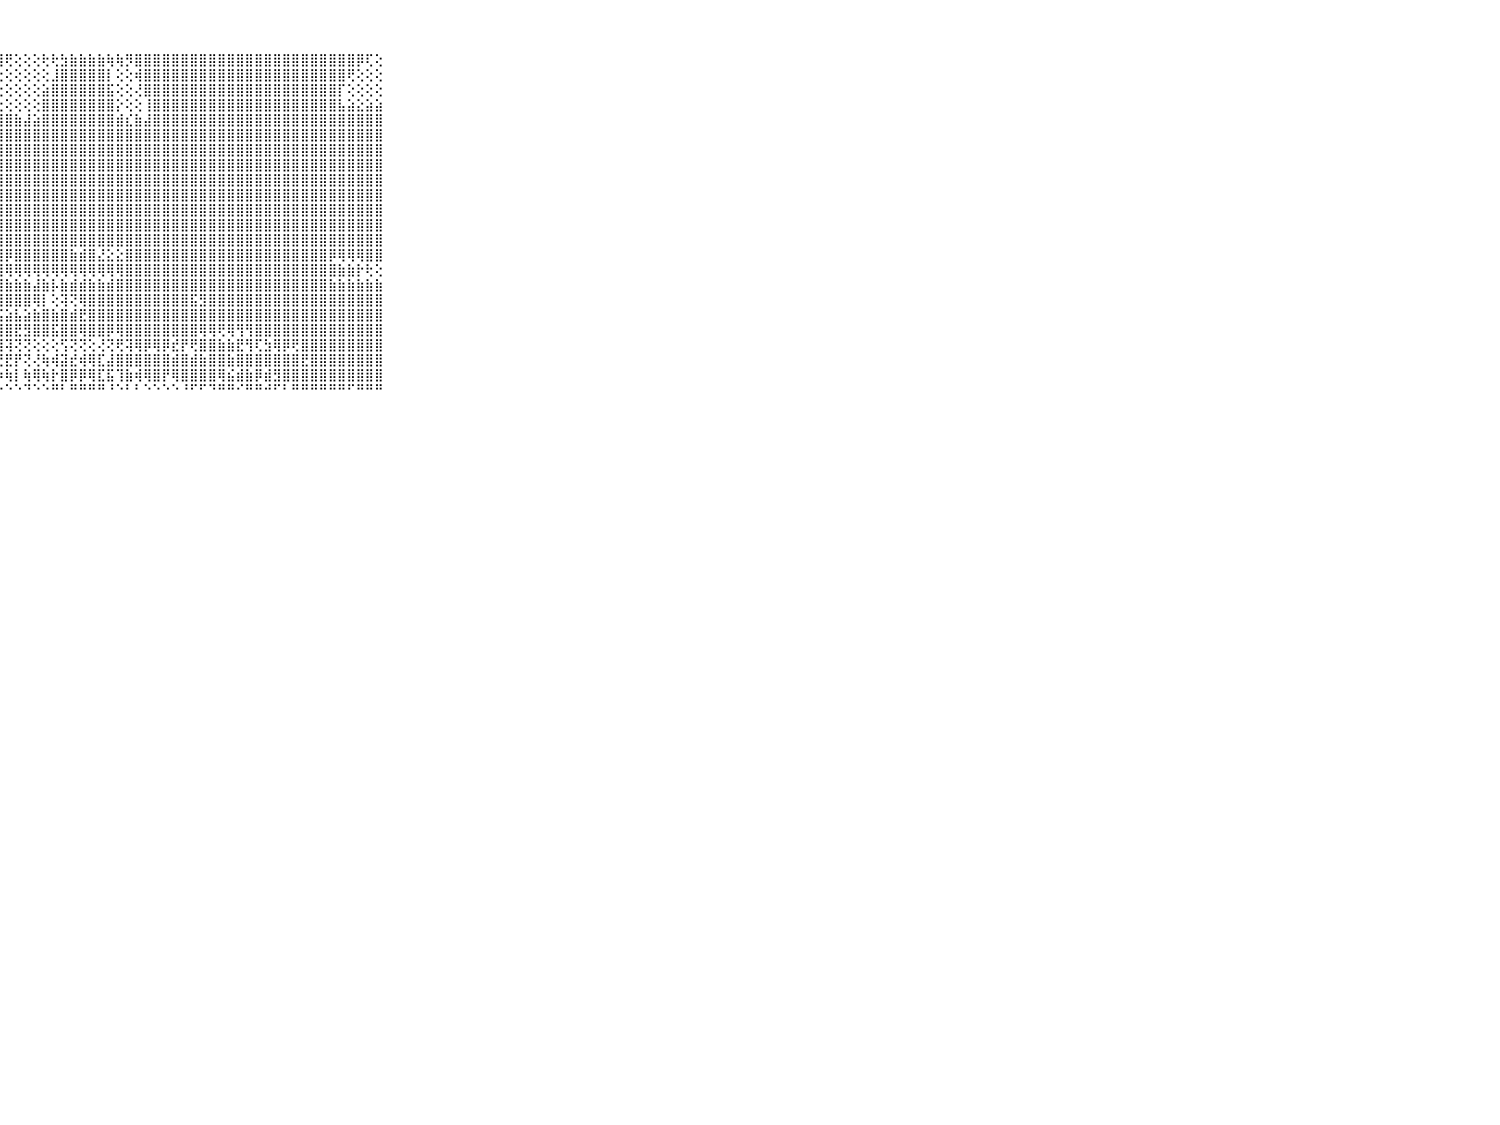

⠀⠀⠀⠀⠀⠀⠀⠀⠀⠀⠀⢸⣿⣿⣿⣿⣿⣿⣿⣿⣿⣿⣿⣿⣿⣿⣿⣿⢟⢕⢕⢕⢗⢗⣳⣷⣷⣷⣷⢷⢷⡻⣿⣿⣿⣿⣿⣿⣿⣿⣿⣿⣿⣿⣿⣿⣿⣿⣿⣿⣿⣿⣿⣿⣿⣿⡿⢏⢕⠀⠀⠀⠀⠀⠀⠀⠀⠀⠀⠀⠀
⠀⠀⠀⠀⠀⠀⠀⠀⠀⠀⠀⢸⣿⣿⣿⣿⣿⣿⣿⣿⣿⣿⣿⣿⣿⣿⡿⢕⢕⢕⢕⢕⢕⣸⣿⣿⣿⣿⣿⡇⢕⢕⢾⣿⣿⣿⣿⣿⣿⣿⣿⣿⣿⣿⣿⣿⣿⣿⣿⣿⣿⣿⣿⣿⣿⢟⢕⢕⢕⠀⠀⠀⠀⠀⠀⠀⠀⠀⠀⠀⠀
⠀⠀⠀⠀⠀⠀⠀⠀⠀⠀⠀⢸⣿⣿⣿⣿⣿⣿⣿⣿⣿⣿⣿⣿⣿⡿⢕⢕⢕⢕⢕⢕⣵⣿⣿⣿⣿⣿⣿⣯⢕⢕⢜⣿⣿⣿⣿⣿⣿⣿⣿⣿⣿⣿⣿⣿⣿⣿⣿⣿⣿⣿⣿⣿⡏⢕⢕⢕⢕⠀⠀⠀⠀⠀⠀⠀⠀⠀⠀⠀⠀
⠀⠀⠀⠀⠀⠀⠀⠀⠀⠀⠀⢸⣿⣿⣿⣿⣿⣿⣿⣿⣿⣿⣿⣿⣿⣟⡕⢕⢕⢕⢕⢕⣿⣿⣿⣿⣿⣿⣿⣿⡕⢕⢕⢸⣿⣿⣿⣿⣿⣿⣿⣿⣿⣿⣿⣿⣿⣿⣿⣿⣿⣿⣿⣿⣧⣵⣕⣵⣵⠀⠀⠀⠀⠀⠀⠀⠀⠀⠀⠀⠀
⠀⠀⠀⠀⠀⠀⠀⠀⠀⠀⠀⢸⣿⣿⣿⣿⣿⣿⣿⣿⣿⣿⣿⣿⣿⣿⣿⣿⣿⣷⣼⣵⣿⣿⣿⣿⣿⣿⣿⣿⣾⣎⣷⣼⣿⣿⣿⣿⣿⣿⣿⣿⣿⣿⣿⣿⣿⣿⣿⣿⣿⣿⣿⣿⣿⣿⣿⣿⣿⠀⠀⠀⠀⠀⠀⠀⠀⠀⠀⠀⠀
⠀⠀⠀⠀⠀⠀⠀⠀⠀⠀⠀⢸⣿⣿⣿⣿⣿⣿⣿⣿⣿⣿⣿⣿⣿⣿⣿⣿⣿⣿⣿⣿⣿⣿⣿⣿⣿⣿⣿⣿⣿⣿⣿⣿⣿⣿⣿⣿⣿⣿⣿⣿⣿⣿⣿⣿⣿⣿⣿⣿⣿⣿⣿⣿⣿⣿⣿⣿⣿⠀⠀⠀⠀⠀⠀⠀⠀⠀⠀⠀⠀
⠀⠀⠀⠀⠀⠀⠀⠀⠀⠀⠀⢸⣿⣿⢏⢏⣿⣿⣿⣿⣿⣿⣿⣿⣿⣿⣿⣿⣿⣿⣿⣿⣿⣿⣿⣿⣿⣿⣿⣿⣿⣿⣿⣿⣿⣿⣿⣿⣿⣿⣿⣿⣿⣿⣿⣿⣿⣿⣿⣿⣿⣿⣿⣿⣿⣿⣿⣿⣿⠀⠀⠀⠀⠀⠀⠀⠀⠀⠀⠀⠀
⠀⠀⠀⠀⠀⠀⠀⠀⠀⠀⠀⢸⣿⢿⢞⢞⣿⣿⣿⣿⣿⣿⣿⣿⣿⣿⣿⣿⣿⣿⣿⣿⣿⣿⣿⣿⣿⣿⣿⣿⣿⣿⣿⣿⣿⣿⣿⣿⣿⣿⣿⣿⣿⣿⣿⣿⣿⣿⣿⣿⣿⣿⣿⣿⣿⣿⣿⣿⣿⠀⠀⠀⠀⠀⠀⠀⠀⠀⠀⠀⠀
⠀⠀⠀⠀⠀⠀⠀⠀⠀⠀⠀⢸⢇⢕⢕⢕⢕⢝⢝⢝⢟⢟⣟⣿⣿⣿⣿⣿⣿⣿⣿⣿⣿⣿⣿⣿⣿⣿⣿⣿⣿⣿⣿⣿⣿⣿⣿⣿⣿⣿⣿⣿⣿⣿⣿⣿⣿⣿⣿⣿⣿⣿⣿⣿⣿⣿⣿⣿⣿⠀⠀⠀⠀⠀⠀⠀⠀⠀⠀⠀⠀
⠀⠀⠀⠀⠀⠀⠀⠀⠀⠀⠀⢸⣿⡕⢕⢕⢕⢕⢕⢱⣾⣿⣿⣿⣿⣿⣿⣿⣿⣿⣿⣿⣿⣿⣿⣿⣿⣿⣿⣿⣿⣿⣿⣿⣿⣿⣿⣿⣿⣿⣿⣿⣿⣿⣿⣿⣿⣿⣿⣿⣿⣿⣿⣿⣿⣿⣿⣿⣿⠀⠀⠀⠀⠀⠀⠀⠀⠀⠀⠀⠀
⠀⠀⠀⠀⠀⠀⠀⠀⠀⠀⠀⢸⣿⣿⢕⢕⢕⢕⢕⢻⣿⣿⣿⣿⣿⣿⣿⣿⣿⣿⣿⣿⣿⣿⣿⣿⣿⣿⣿⣿⣿⣿⣿⣿⣿⣿⣿⣿⣿⣿⣿⣿⣿⣿⣿⣿⣿⣿⣿⣿⣿⣿⣿⣿⣿⣿⣿⣿⣿⠀⠀⠀⠀⠀⠀⠀⠀⠀⠀⠀⠀
⠀⠀⠀⠀⠀⠀⠀⠀⠀⠀⠀⢸⢟⢕⢕⢕⢕⢕⢕⢕⢝⢝⢝⣿⣿⣿⣿⣿⣿⣿⣿⣿⣿⣿⣿⣿⣿⣿⣿⣿⣿⣿⣿⣿⣿⣿⣿⣿⣿⣿⣿⣿⣿⣿⣿⣿⣿⣿⣿⣿⣿⣿⣿⣿⣿⣿⣿⣿⣿⠀⠀⠀⠀⠀⠀⠀⠀⠀⠀⠀⠀
⠀⠀⠀⠀⠀⠀⠀⠀⠀⠀⠀⠁⠅⠕⢕⣱⣵⣵⣷⣷⣷⣷⣷⣿⣿⣿⣿⣿⣿⣿⣿⣿⣿⣿⣿⣿⣿⣿⣿⣿⣿⣿⣿⣿⣿⣿⣿⣿⣿⣿⣿⣿⣿⣿⣿⣿⣿⣿⣿⣿⣿⣿⣿⣿⣿⣿⣿⣿⣿⠀⠀⠀⠀⠀⠀⠀⠀⠀⠀⠀⠀
⠀⠀⠀⠀⠀⠀⠀⠀⠀⠀⠀⢄⢕⣼⣿⣿⣿⣿⣿⣿⣿⣿⣿⡿⢿⢿⣿⣿⡿⣿⣿⣿⣿⣿⣿⣷⣾⣿⣜⣕⣕⣿⣿⣿⣿⣿⣿⣿⣿⣿⣿⣿⣿⣿⣿⣿⣿⣿⣿⣿⣿⣿⣿⡿⢿⢿⢿⣿⣿⠀⠀⠀⠀⠀⠀⠀⠀⠀⠀⠀⠀
⠀⠀⠀⠀⠀⠀⠀⠀⠀⠀⠀⠀⢕⢞⢟⢏⢟⣟⢟⢟⢟⢻⡟⢕⢑⢕⢹⢿⢿⢿⢿⢿⢿⢿⢿⢿⢿⢿⢿⢿⢿⣿⣿⣿⣿⣿⣿⣿⣿⣿⣿⣿⣿⣿⣿⣿⣿⣿⣿⣿⣿⣿⣿⣿⣷⣷⡗⢗⢕⠀⠀⠀⠀⠀⠀⠀⠀⠀⠀⠀⠀
⠀⠀⠀⠀⠀⠀⠀⠀⠀⠀⠀⢰⢵⣵⣷⣷⣵⣷⣵⣵⣵⣾⣾⣷⣷⣷⣿⣿⣷⣷⣷⣼⣷⡧⣷⣾⣾⣷⣷⣾⣿⣿⣿⣿⣿⣿⣿⣿⣿⣿⣿⣿⣿⣿⣿⣿⣿⣿⣿⣿⣿⣿⣿⣷⣷⣷⣷⣷⣷⠀⠀⠀⠀⠀⠀⠀⠀⠀⠀⠀⠀
⠀⠀⠀⠀⠀⠀⠀⠀⠀⠀⠀⢸⣿⣿⣿⣿⣿⢿⡿⢿⣿⣿⣿⣿⣿⣿⣿⣿⣿⣿⣿⢿⡇⢕⢽⢝⢿⣿⣿⣿⣿⣿⣿⣿⣿⣿⣿⣿⣯⣻⣿⣿⣿⣿⣿⣿⣿⣿⣿⣿⣿⣿⣿⣿⣿⣿⣿⣿⣿⠀⠀⠀⠀⠀⠀⠀⠀⠀⠀⠀⠀
⠀⠀⠀⠀⠀⠀⠀⠀⠀⠀⠀⢱⣼⣿⣿⣿⣿⣽⣿⣿⣿⣿⣿⣿⣿⣿⣿⣮⣵⣧⣵⣷⣿⣷⣿⣾⣟⣿⣿⣿⣿⣿⣿⣿⣿⣿⣿⣿⣿⣿⣿⣿⣿⣿⣿⣿⣿⣿⣿⣿⣿⣿⣿⣿⣿⣿⣿⣿⣿⠀⠀⠀⠀⠀⠀⠀⠀⠀⠀⠀⠀
⠀⠀⠀⠀⠀⠀⠀⠀⠀⠀⠀⢸⣿⣿⣿⣿⣽⣿⣿⣿⣿⣿⣟⣻⣿⣿⣟⣿⣿⣟⣻⣿⣿⣯⣿⣿⢿⣿⣿⡿⢿⣿⣿⣿⣿⣿⣿⣿⣿⢿⢿⢟⢿⢻⢻⣿⣿⣿⣿⣿⣿⣿⣿⣿⣿⣿⣿⣿⣿⠀⠀⠀⠀⠀⠀⠀⠀⠀⠀⠀⠀
⠀⠀⠀⠀⠀⠀⠀⠀⠀⠀⠀⢜⢽⡿⢿⢟⢽⢹⢟⢇⢜⢟⢕⢕⢕⢏⢻⢸⢽⢝⢝⢕⢕⢕⢫⢝⢝⢕⢜⢝⢟⢽⢿⡿⢿⡿⣞⡟⢟⣿⣿⣷⣷⣟⢻⢏⣳⢿⡿⢟⣿⣿⣿⣿⣿⣿⣿⣿⣿⠀⠀⠀⠀⠀⠀⠀⠀⠀⠀⠀⠀
⠀⠀⠀⠀⠀⠀⠀⠀⠀⠀⠀⢕⢝⢵⢕⢹⢼⡵⢕⢕⢕⢕⡼⡜⣜⢹⢗⢟⣟⡟⢝⢜⢷⢾⣽⣞⢾⢿⣏⣼⣿⣿⣿⣿⣿⣿⣾⣿⣾⣷⣿⣿⣷⣿⣿⣿⣿⣿⣿⣿⣟⣿⣿⣿⣿⣿⣿⣿⣿⠀⠀⠀⠀⠀⠀⠀⠀⠀⠀⠀⠀
⠀⠀⠀⠀⠀⠀⠀⠀⠀⠀⠀⢕⢕⢕⢕⢕⢕⢕⢕⡕⢜⣕⡕⣕⡕⢕⣱⡵⢷⡇⢷⢿⢷⡗⣿⡿⡿⢿⣏⣯⢹⣷⢾⢿⣿⡟⢿⣿⣿⣿⣿⢿⣮⣾⣷⡿⣾⣻⣿⣿⣿⣿⣿⣿⣿⣿⣿⣿⣿⠀⠀⠀⠀⠀⠀⠀⠀⠀⠀⠀⠀
⠀⠀⠀⠀⠀⠀⠀⠀⠀⠀⠀⠑⠑⠋⠑⠑⠘⠘⠘⠘⠃⠙⠙⠃⠘⠃⠑⠑⠑⠑⠙⠑⠑⠛⠃⠛⠛⠛⠛⠘⠑⠃⠃⠑⠑⠑⠑⠘⠋⠋⠙⠛⠛⠊⠛⠛⠚⠋⠃⠛⠛⠛⠛⠛⠛⠋⠛⠛⠛⠀⠀⠀⠀⠀⠀⠀⠀⠀⠀⠀⠀